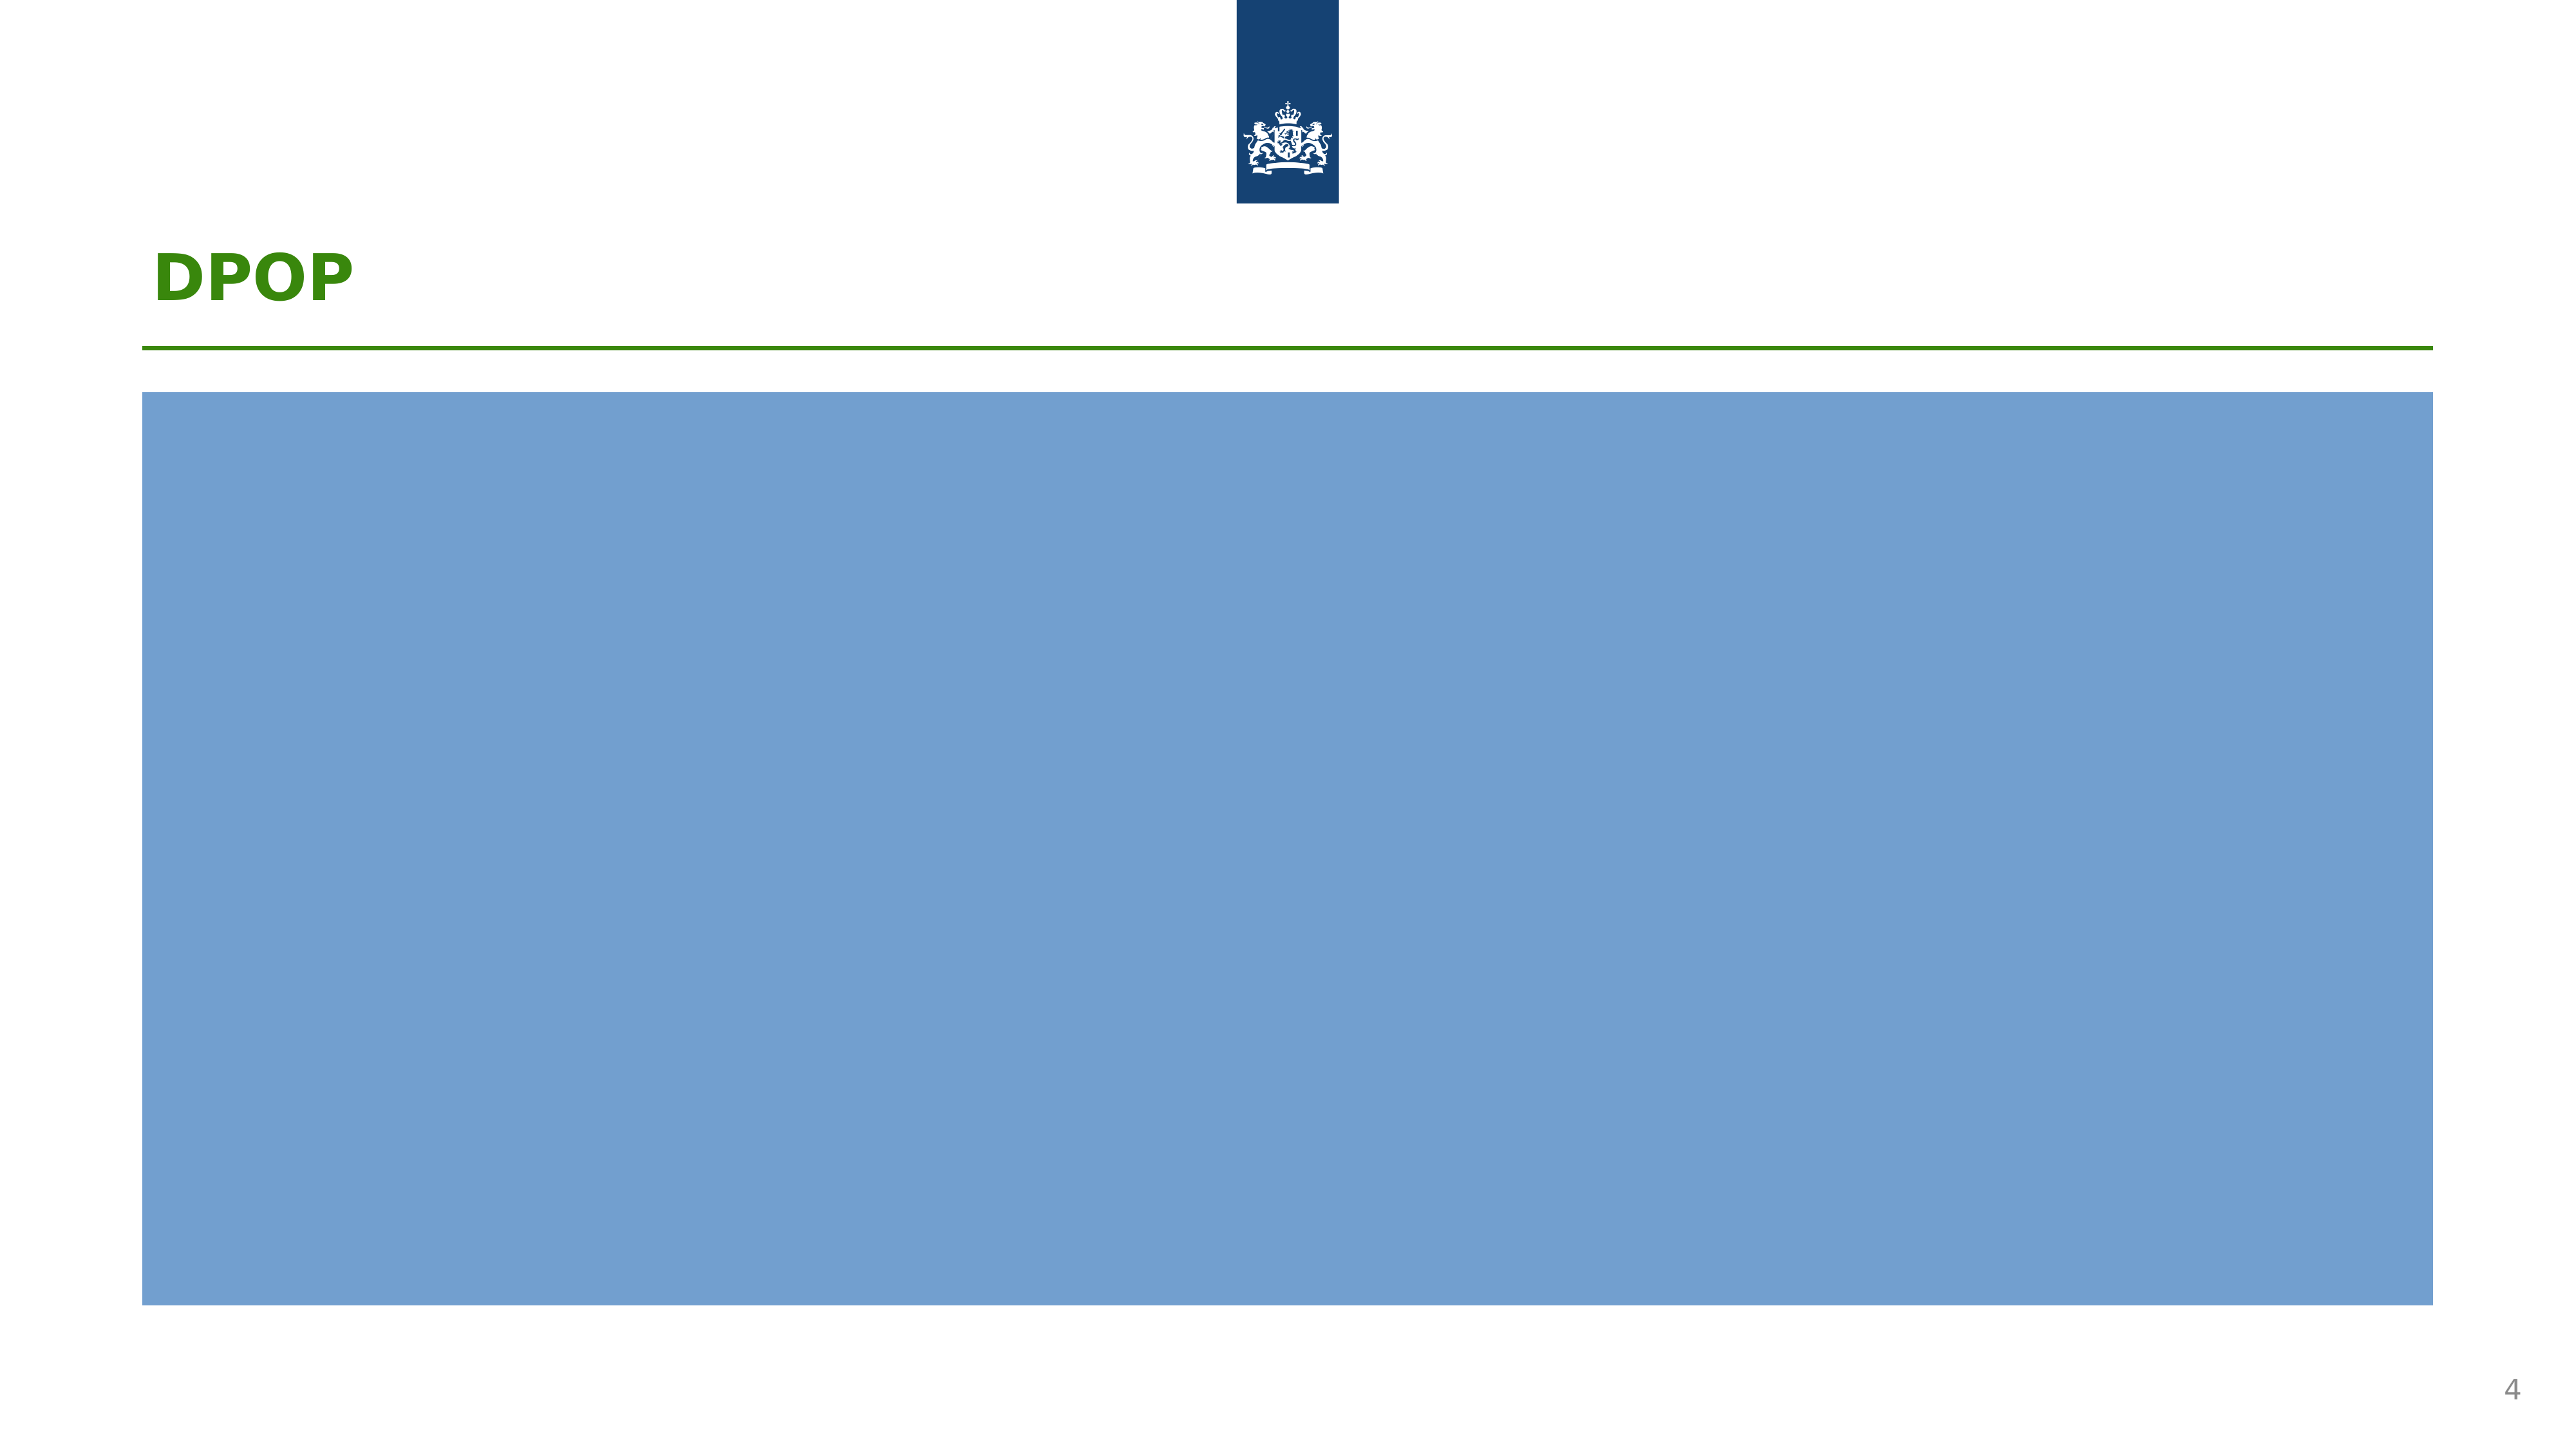

# DPOP

Fixes #65
Use case: DPoP - Demonstrating Proof-of-Possession (RFC 9449) #65
DPoP, or Demonstrating Proof of Possession, is an extension that describes a technique to cryptographically bind access tokens to a particular client when they are issued. This is one of many attempts at improving the security of Bearer Tokens by requiring the application using the token to prove possession of the same private key that was used to obtain the token.
See Also:
[RFC 8705: Mutual TLS](https://oauth.net/2/mtls/) [Draft: HTTP Signatures](https://oauth.net/http-signatures/)

Alexander
Verwijzing naar draft wijzigen tot RFC 9779
4